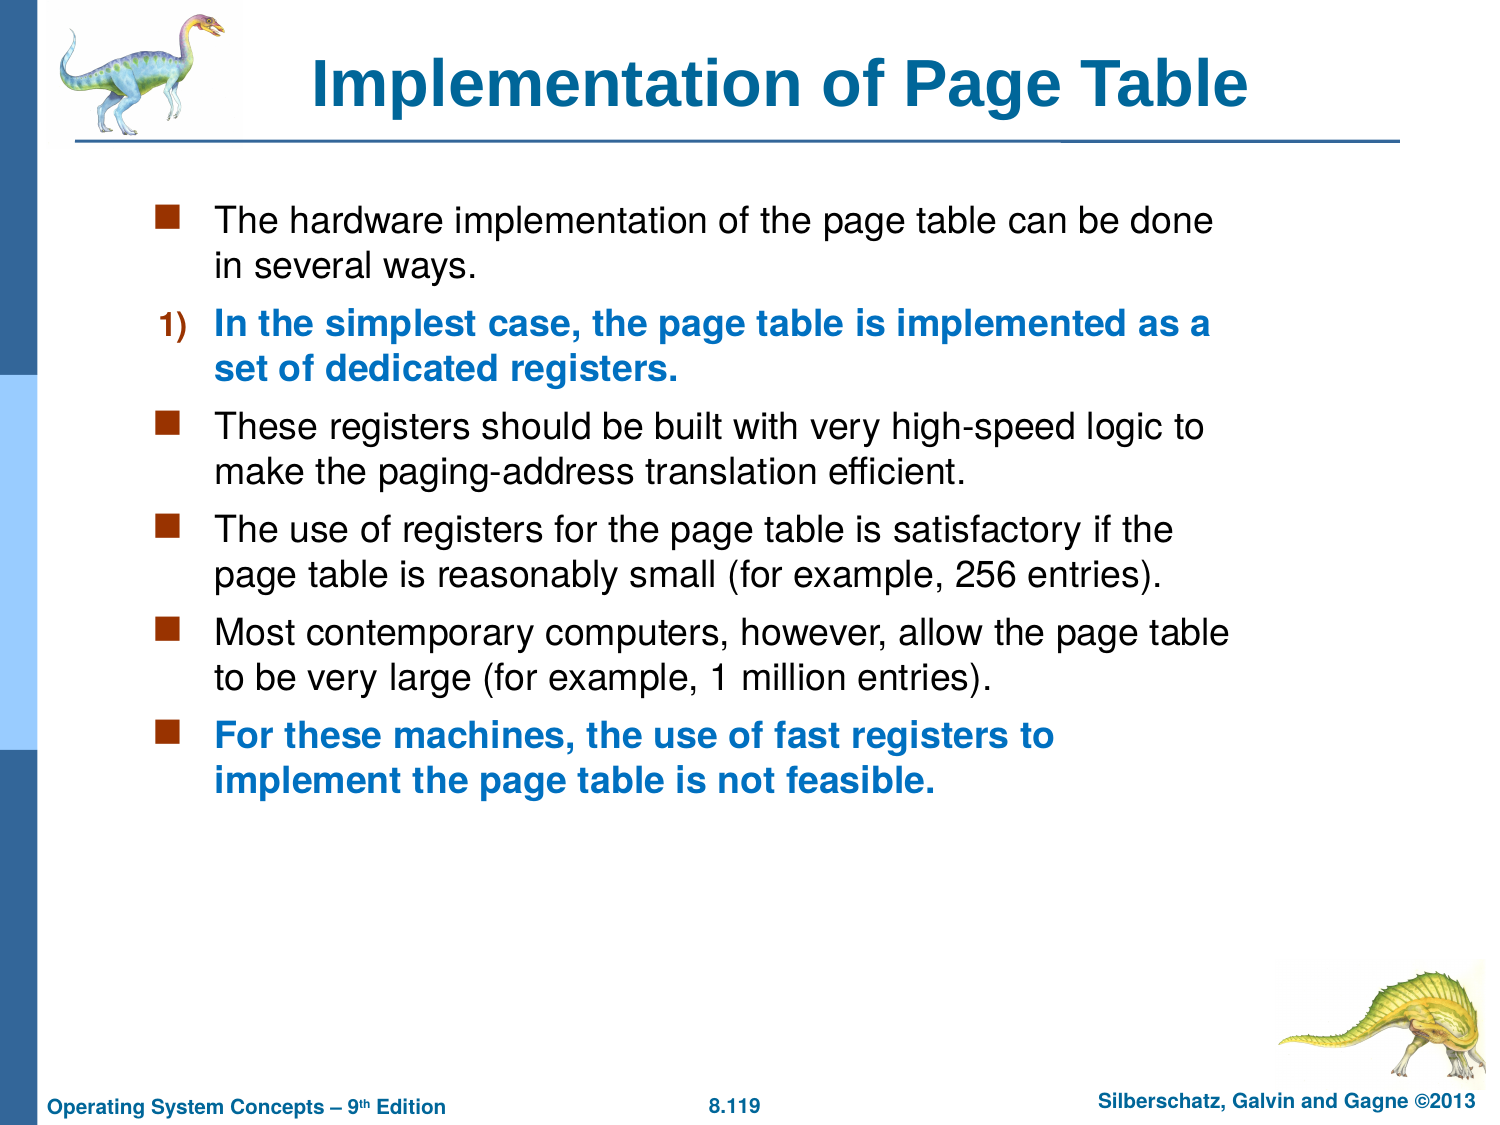

# Implementation of Page Table
The hardware implementation of the page table can be done in several ways.
In the simplest case, the page table is implemented as a set of dedicated registers.
These registers should be built with very high-speed logic to make the paging-address translation efficient.
The use of registers for the page table is satisfactory if the page table is reasonably small (for example, 256 entries).
Most contemporary computers, however, allow the page table to be very large (for example, 1 million entries).
For these machines, the use of fast registers to implement the page table is not feasible.